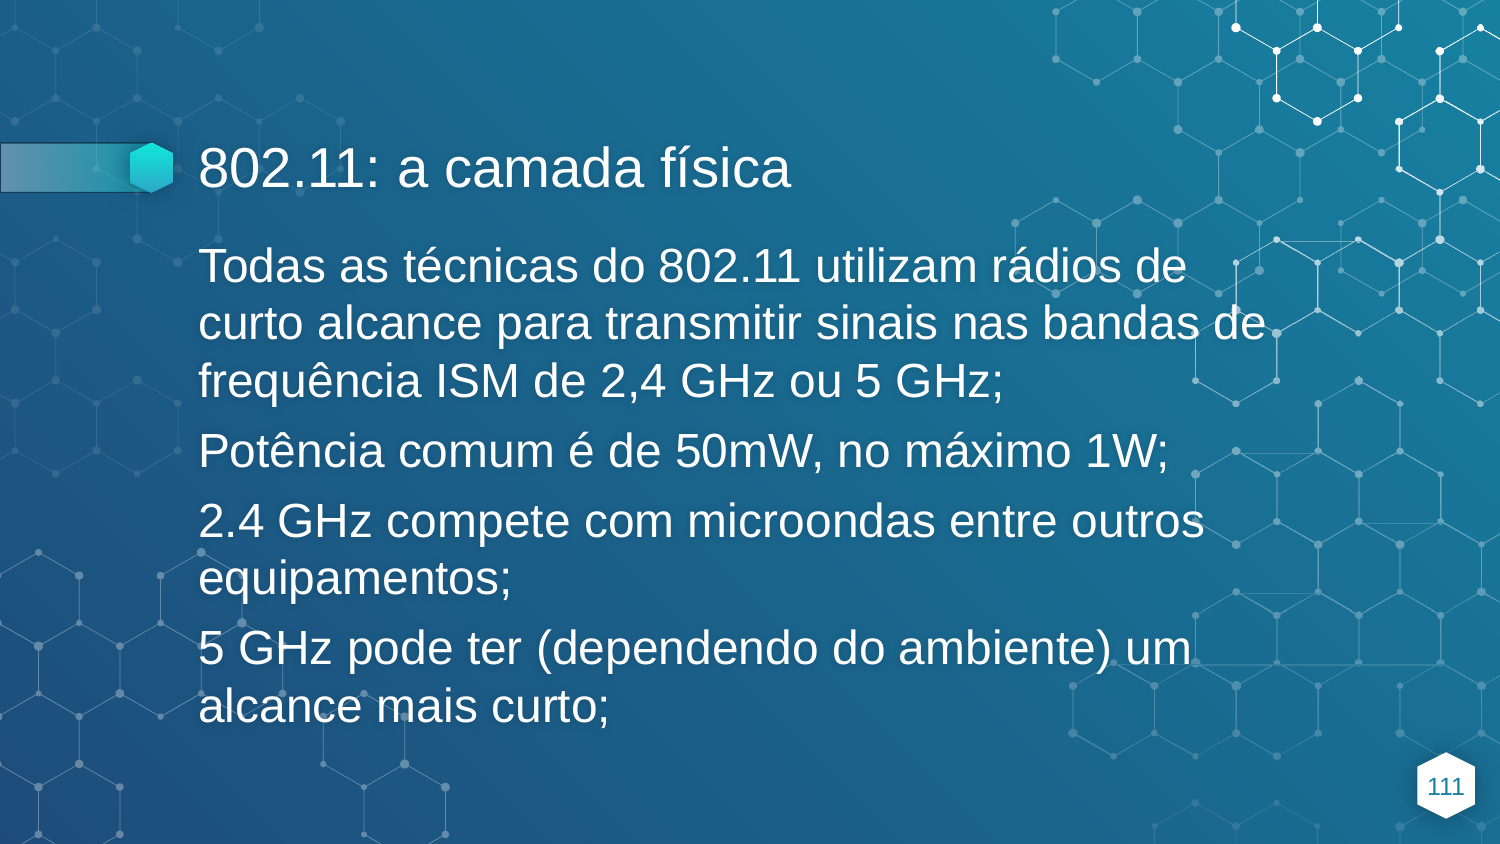

# 802.11: a camada física
Todas as técnicas do 802.11 utilizam rádios de curto alcance para transmitir sinais nas bandas de frequência ISM de 2,4 GHz ou 5 GHz;
Potência comum é de 50mW, no máximo 1W;
2.4 GHz compete com microondas entre outros equipamentos;
5 GHz pode ter (dependendo do ambiente) um alcance mais curto;

111